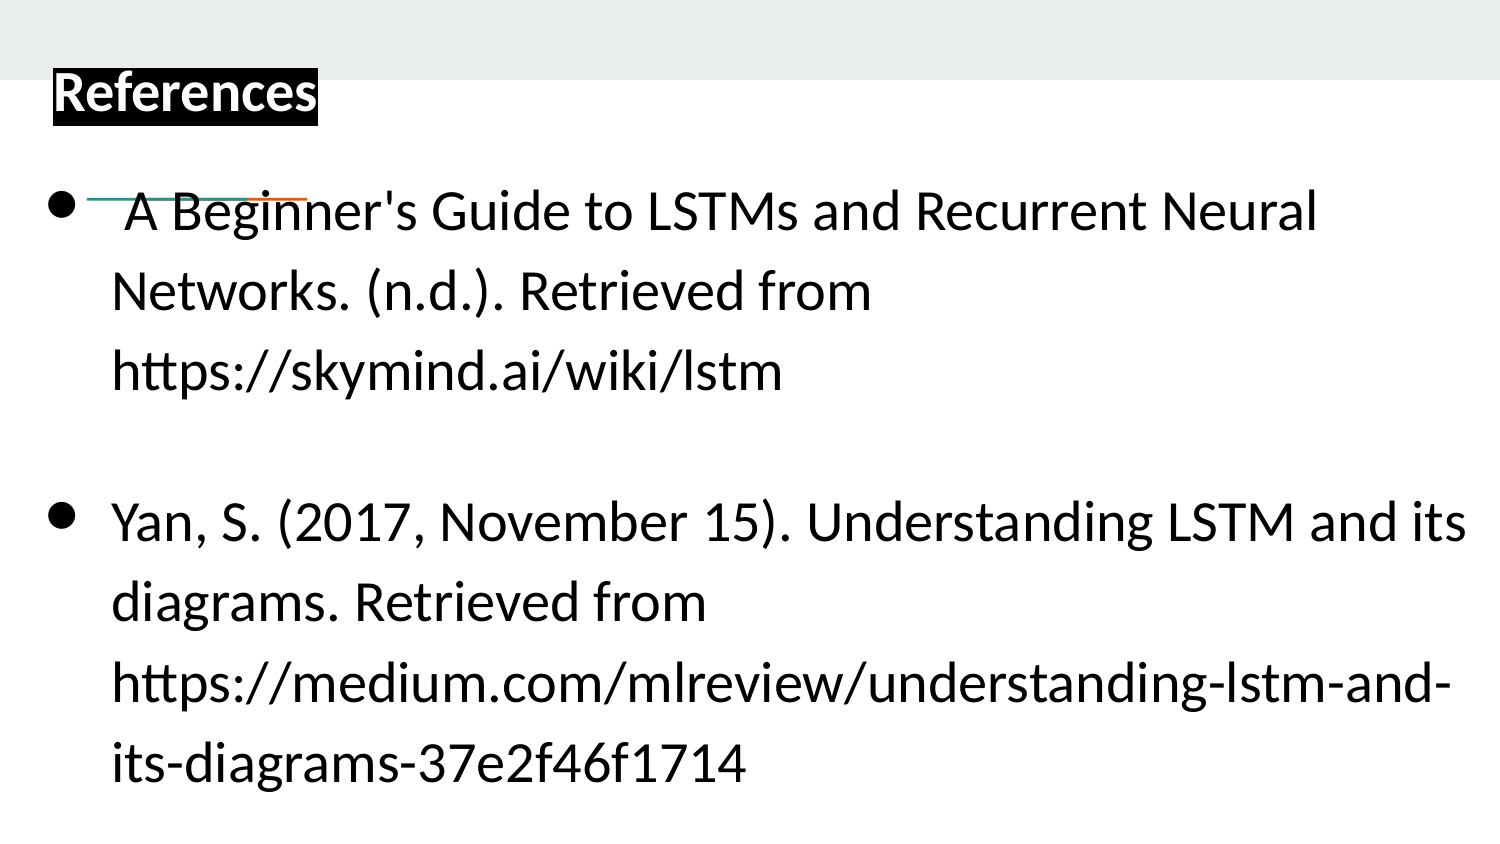

# References
 A Beginner's Guide to LSTMs and Recurrent Neural Networks. (n.d.). Retrieved from https://skymind.ai/wiki/lstm
Yan, S. (2017, November 15). Understanding LSTM and its diagrams. Retrieved from https://medium.com/mlreview/understanding-lstm-and-its-diagrams-37e2f46f1714